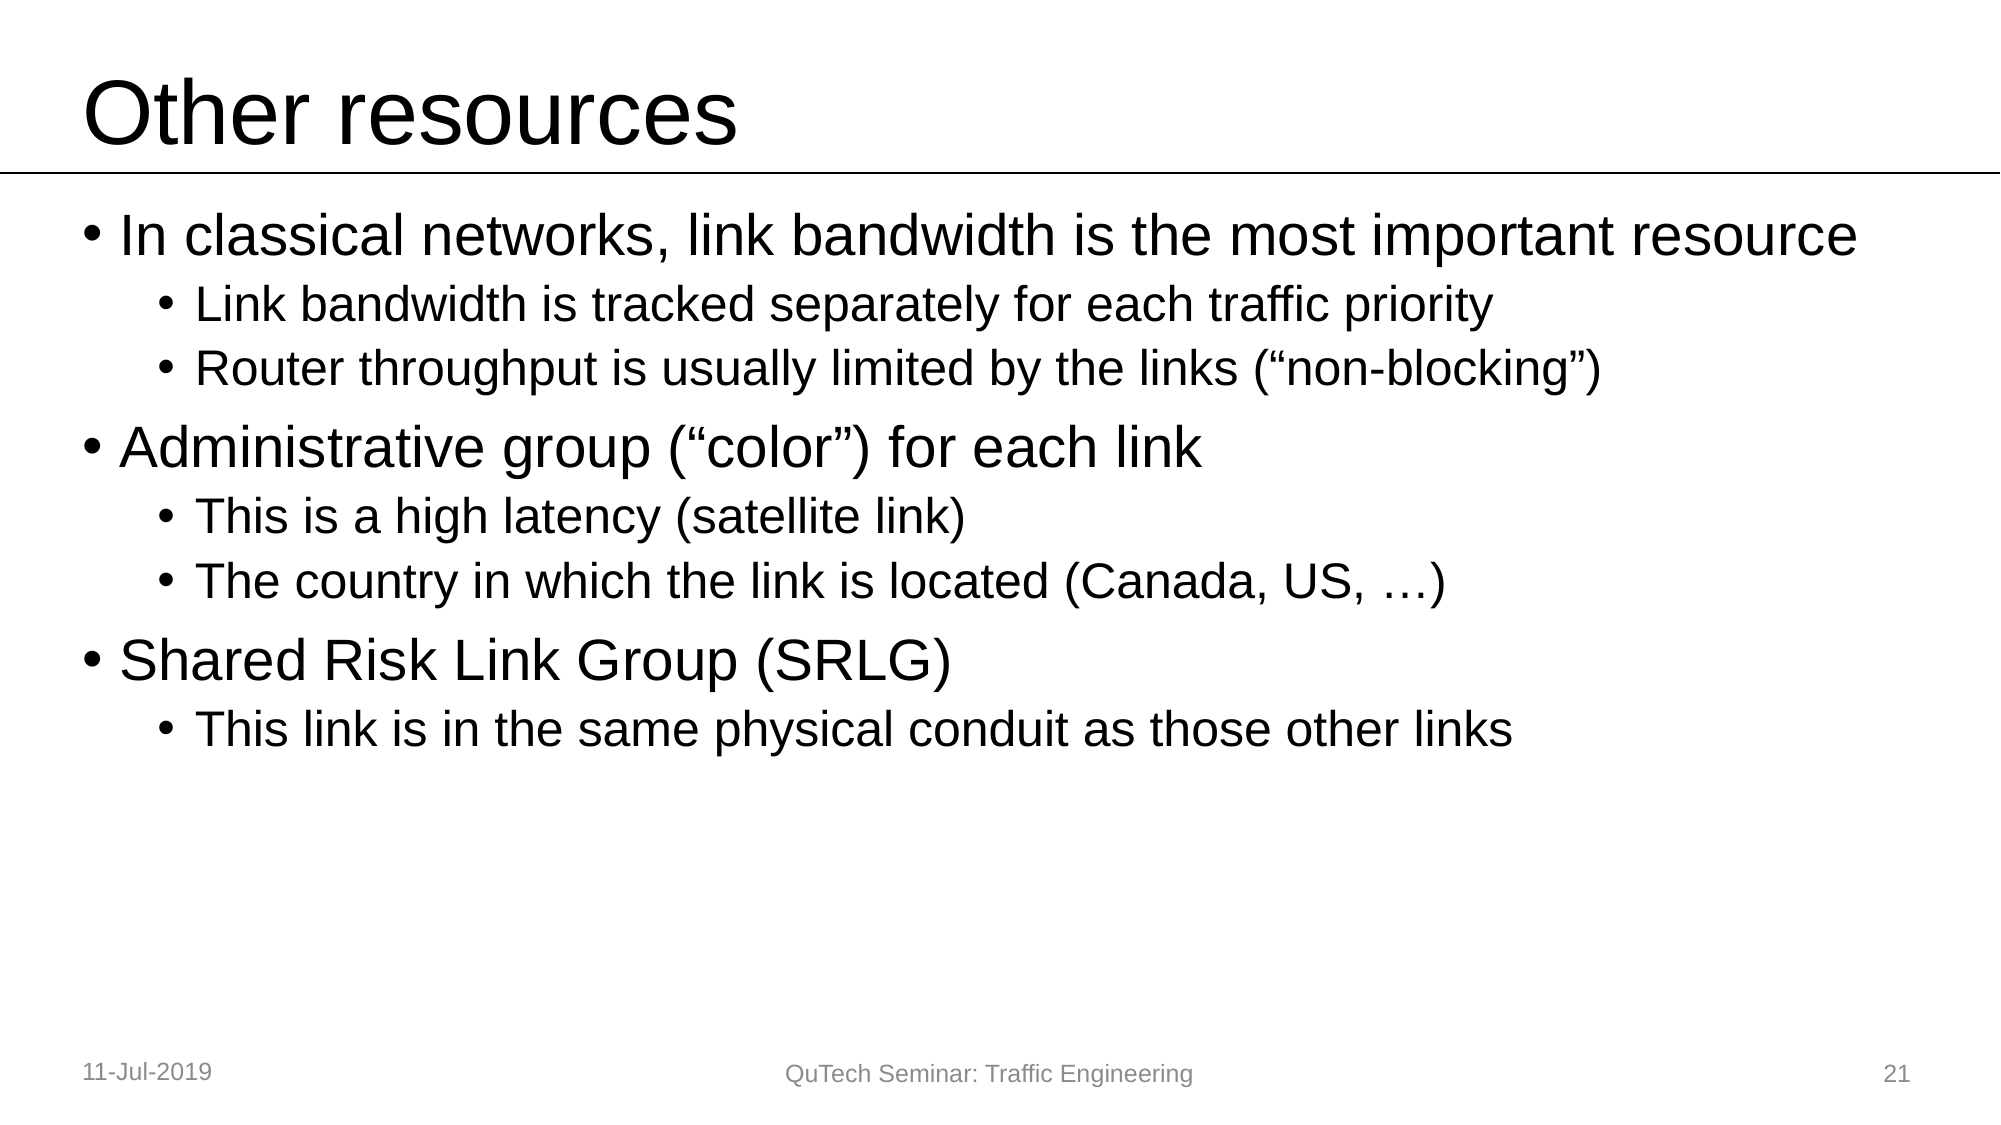

# Other resources
In classical networks, link bandwidth is the most important resource
Link bandwidth is tracked separately for each traffic priority
Router throughput is usually limited by the links (“non-blocking”)
Administrative group (“color”) for each link
This is a high latency (satellite link)
The country in which the link is located (Canada, US, …)
Shared Risk Link Group (SRLG)
This link is in the same physical conduit as those other links

11-Jul-2019
QuTech Seminar: Traffic Engineering
21